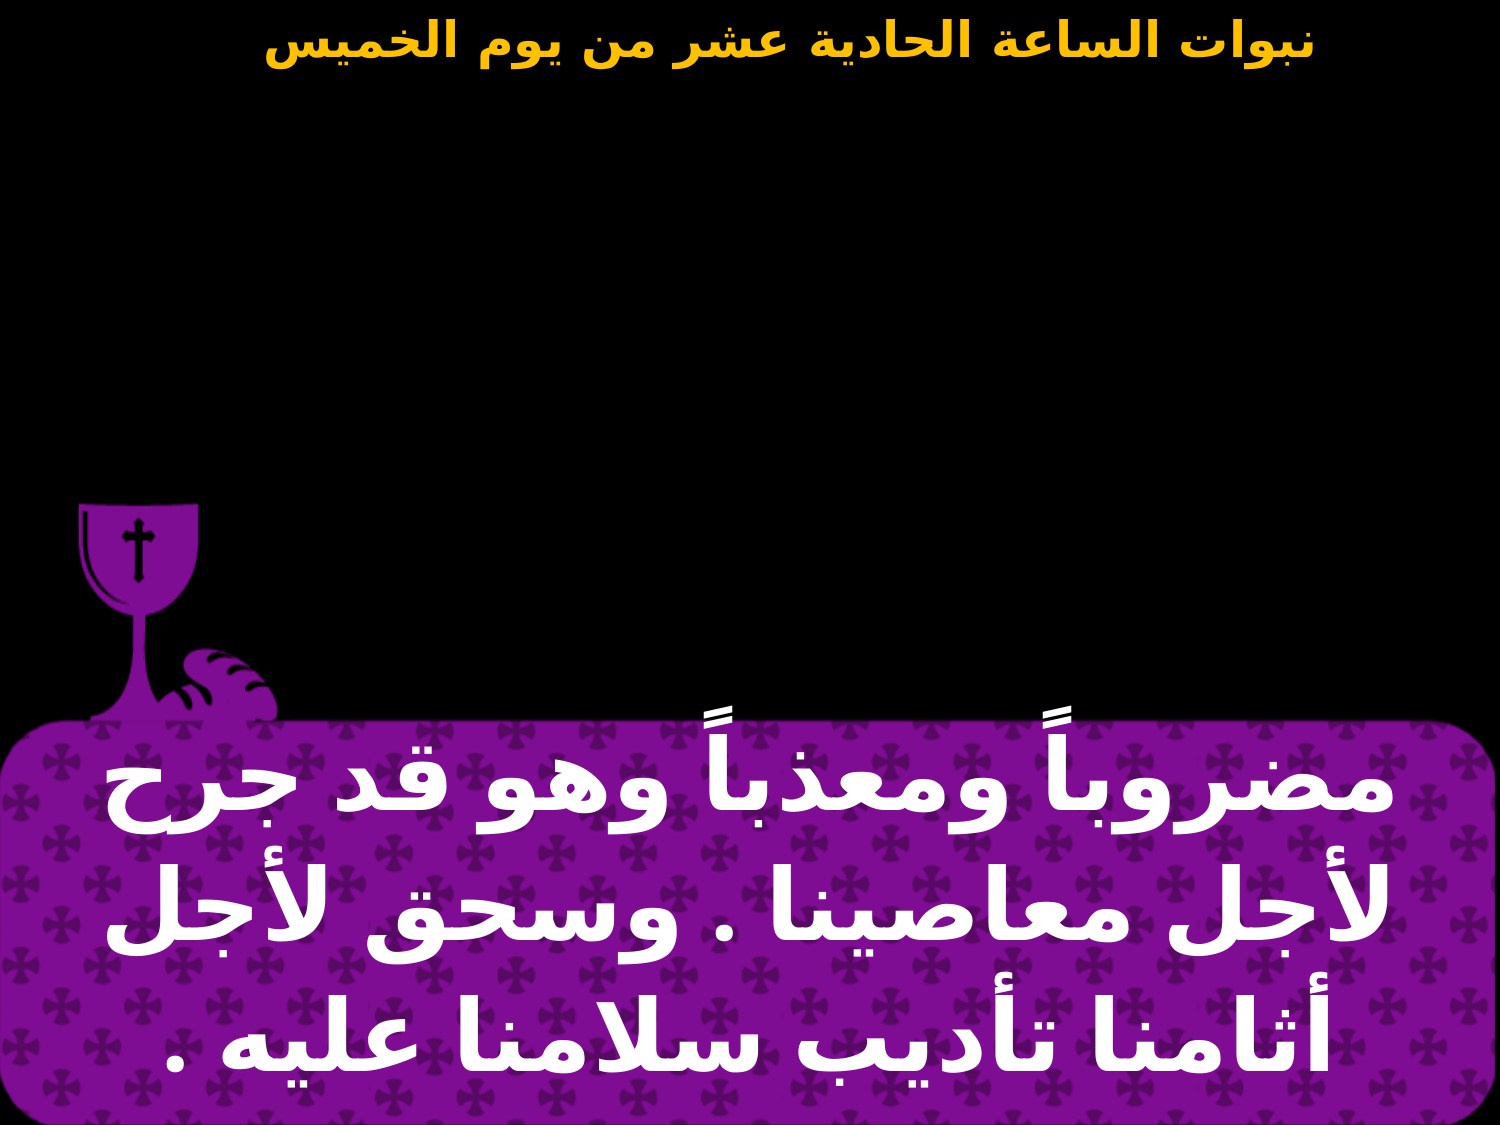

| مضروباً ومعذباً وهو قد جرح لأجل معاصينا . وسحق لأجل أثامنا تأديب سلامنا عليه . وبجراحاته شفينا |
| --- |